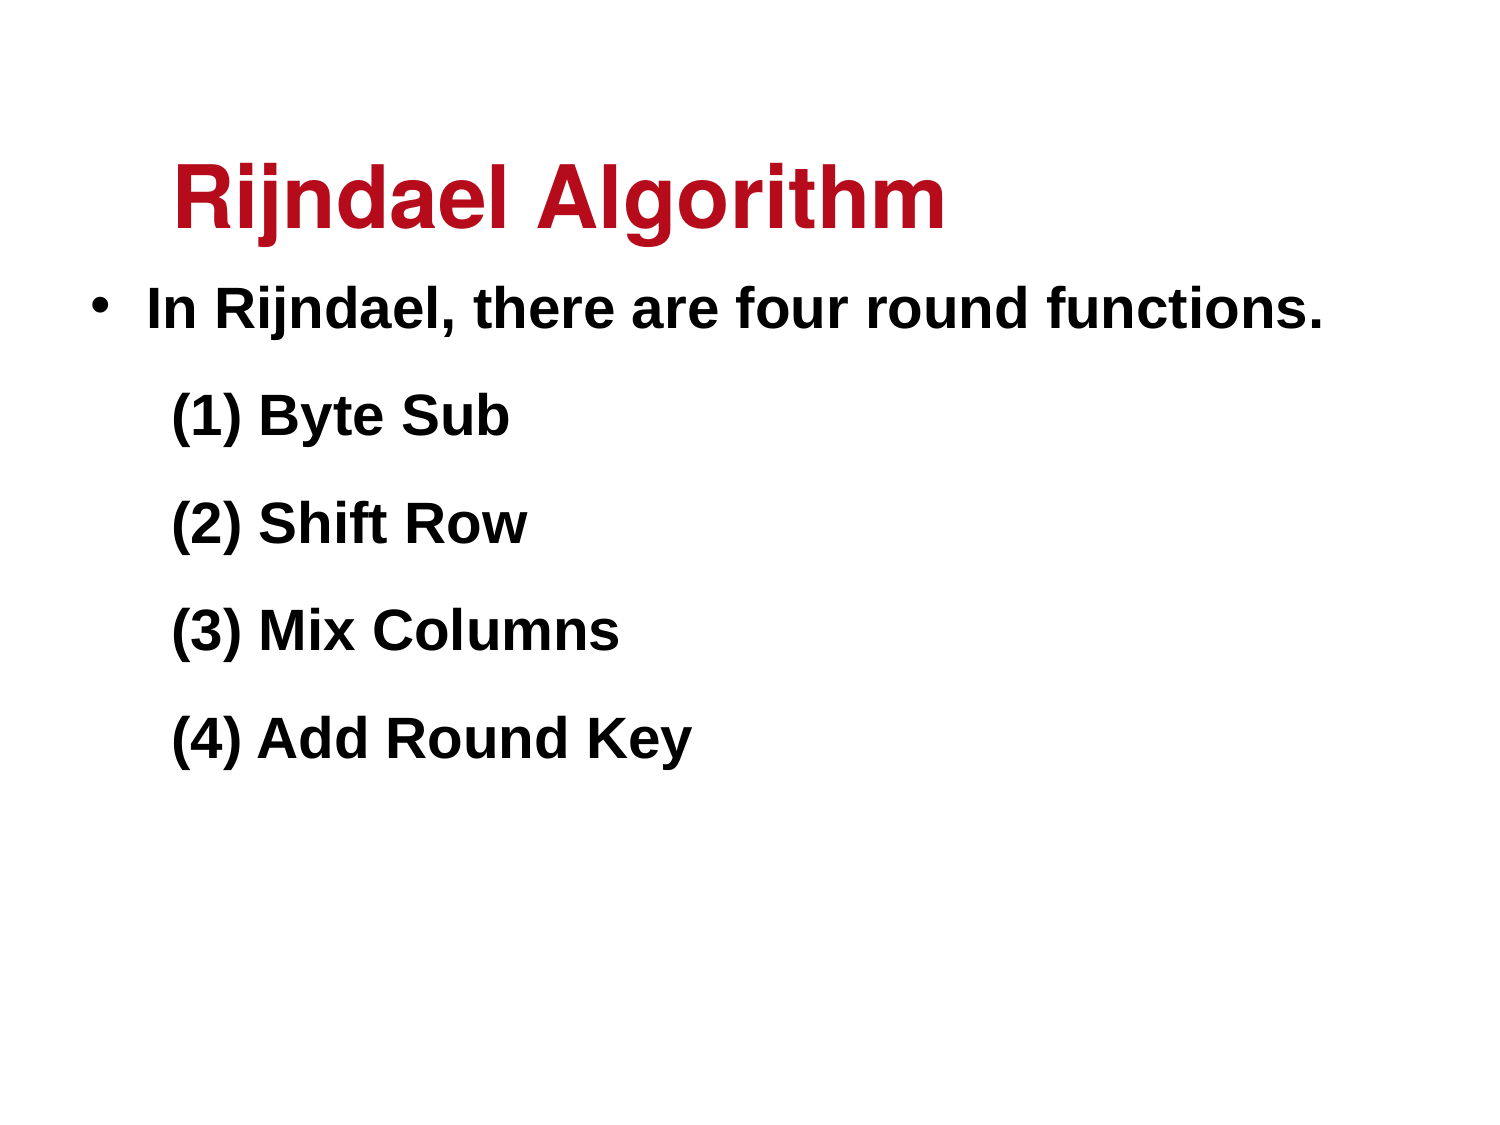

# Rijndael Algorithm
In Rijndael, there are four round functions.
     (1) Byte Sub
     (2) Shift Row
     (3) Mix Columns
     (4) Add Round Key